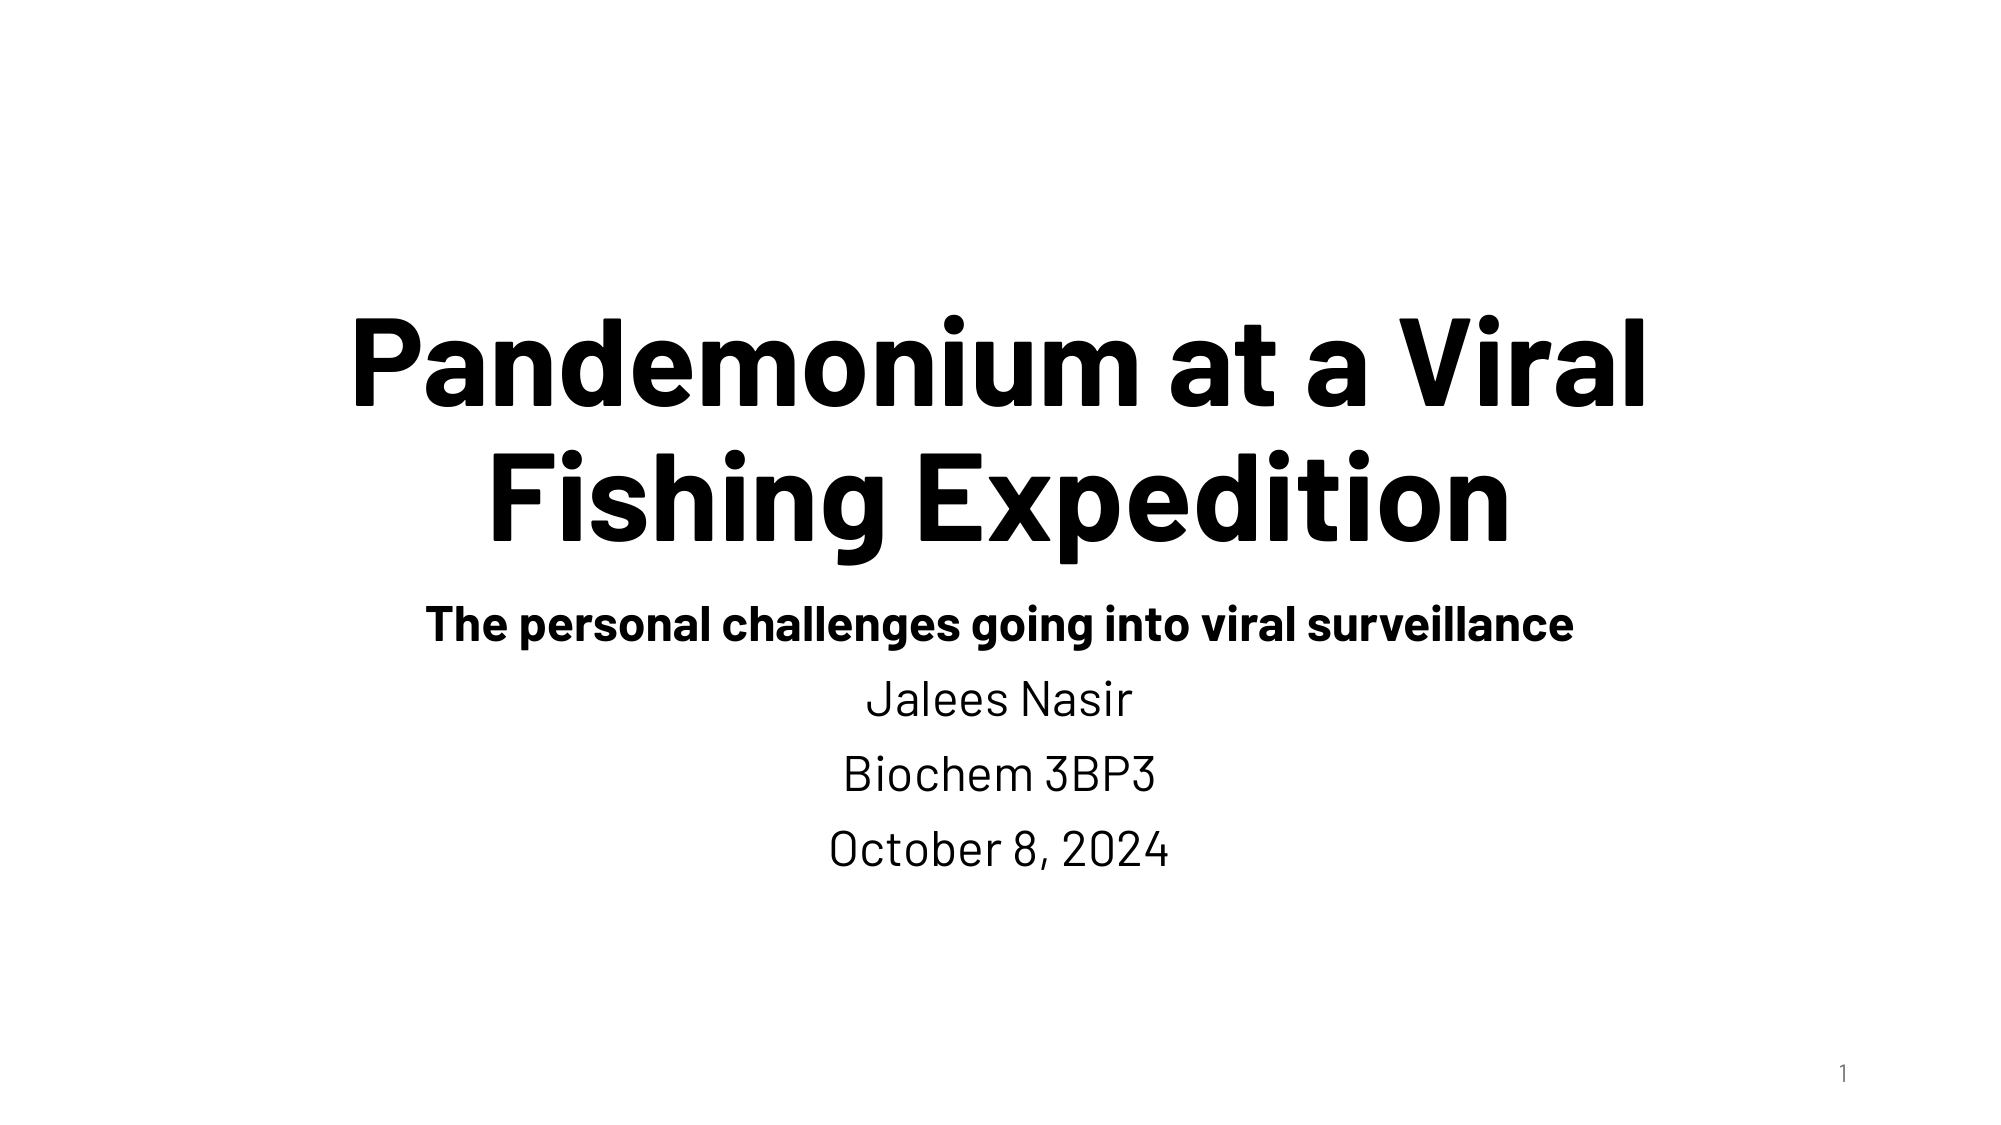

# Pandemonium at a Viral Fishing Expedition
The personal challenges going into viral surveillance
Jalees Nasir
Biochem 3BP3
October 8, 2024
1